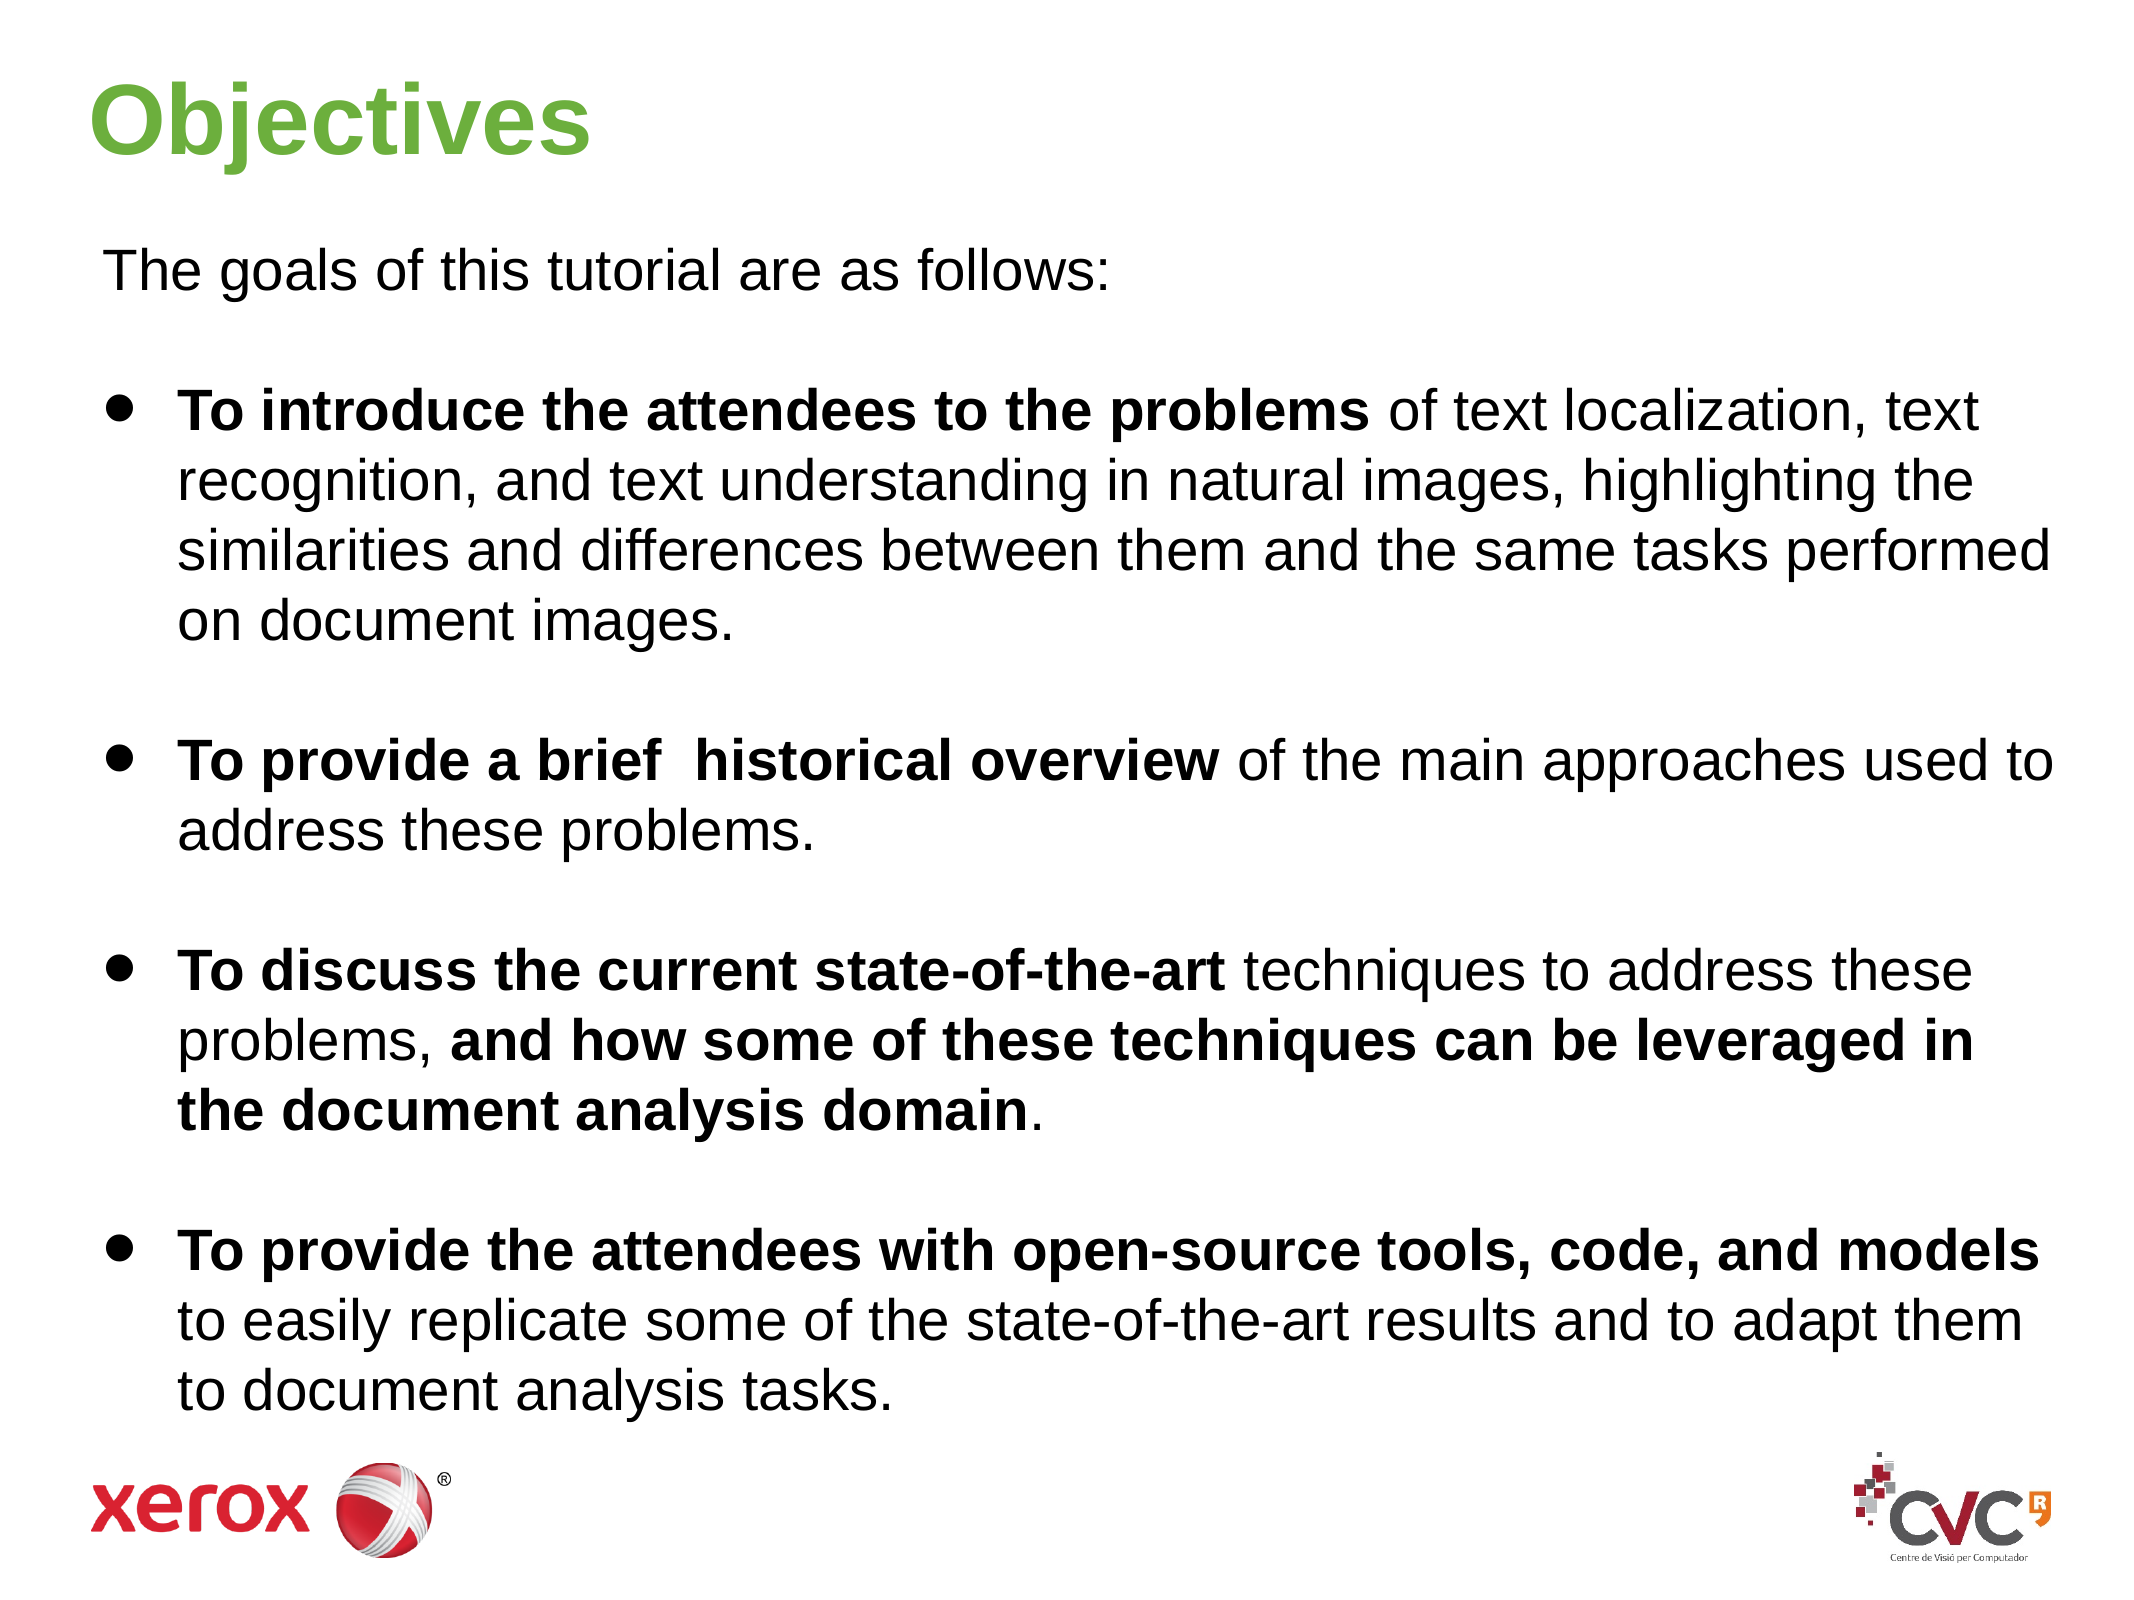

# Objectives
The goals of this tutorial are as follows:

To introduce the attendees to the problems of text localization, text recognition, and text understanding in natural images, highlighting the similarities and differences between them and the same tasks performed on document images.

To provide a brief  historical overview of the main approaches used to address these problems.

To discuss the current state-of-the-art techniques to address these problems, and how some of these techniques can be leveraged in the document analysis domain.

To provide the attendees with open-source tools, code, and models to easily replicate some of the state-of-the-art results and to adapt them to document analysis tasks.

6